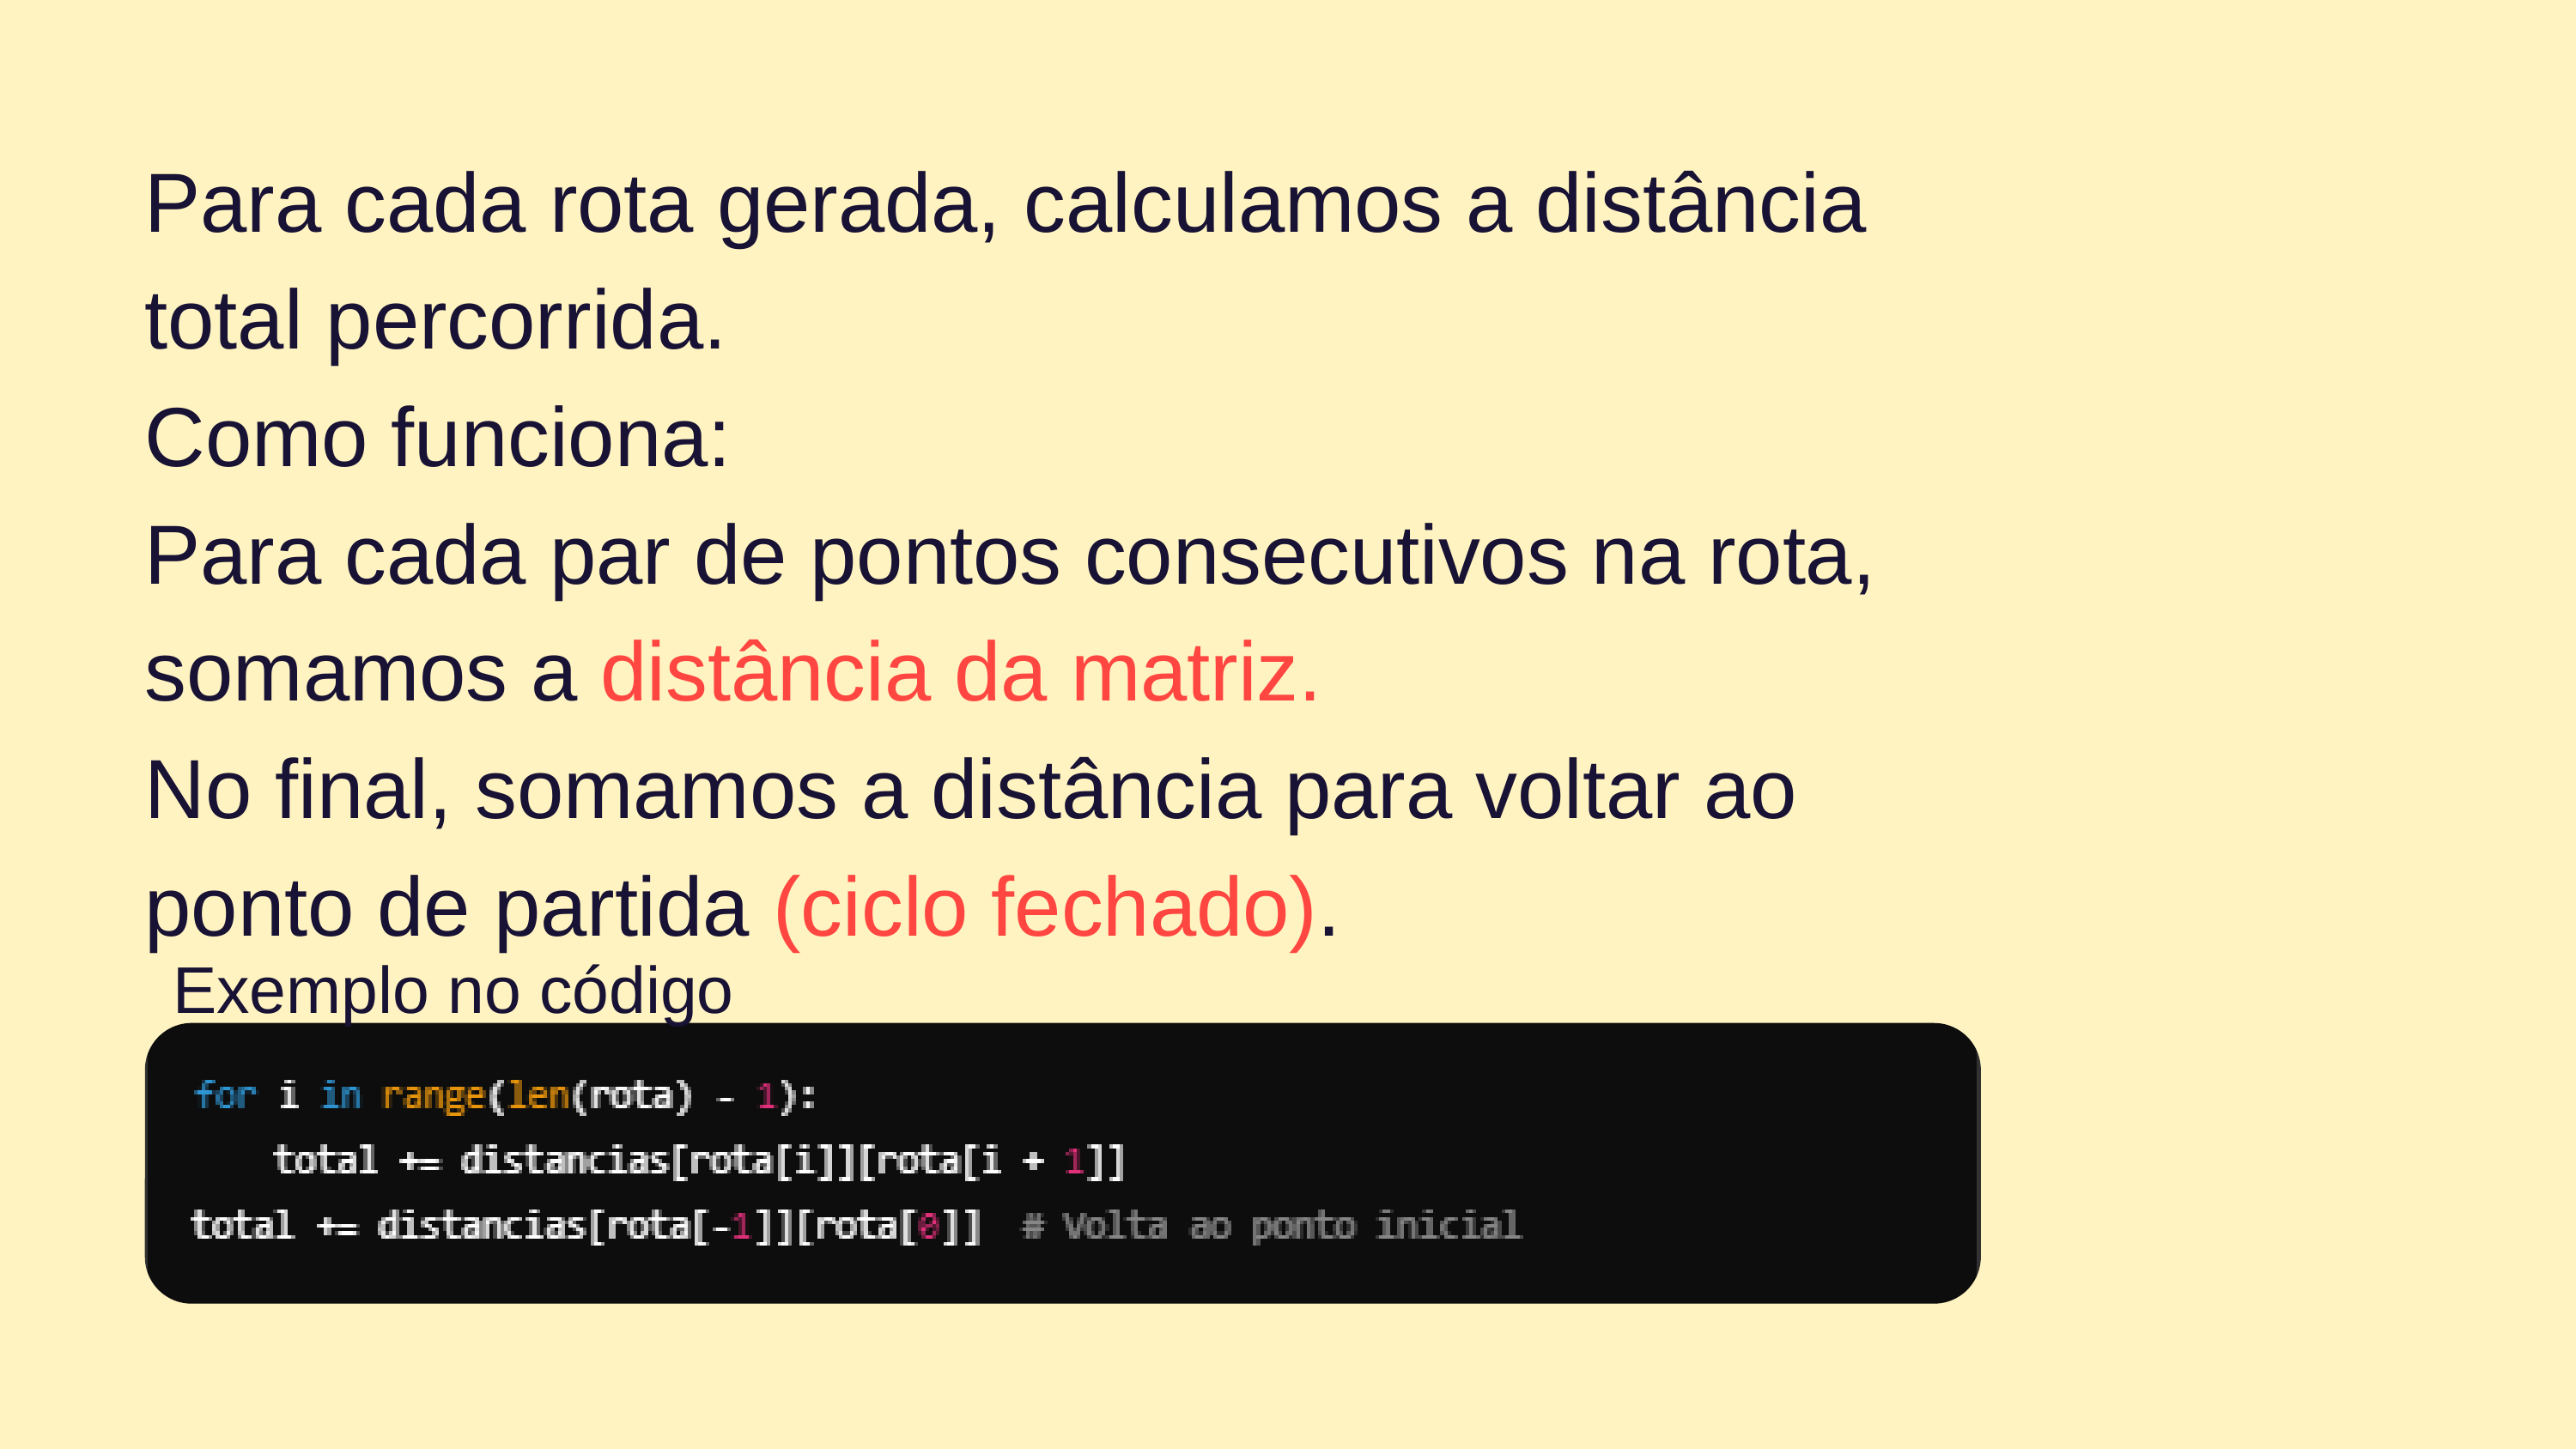

Para cada rota gerada, calculamos a distância total percorrida.
Como funciona:
Para cada par de pontos consecutivos na rota, somamos a distância da matriz.
No final, somamos a distância para voltar ao ponto de partida (ciclo fechado).
Exemplo no código